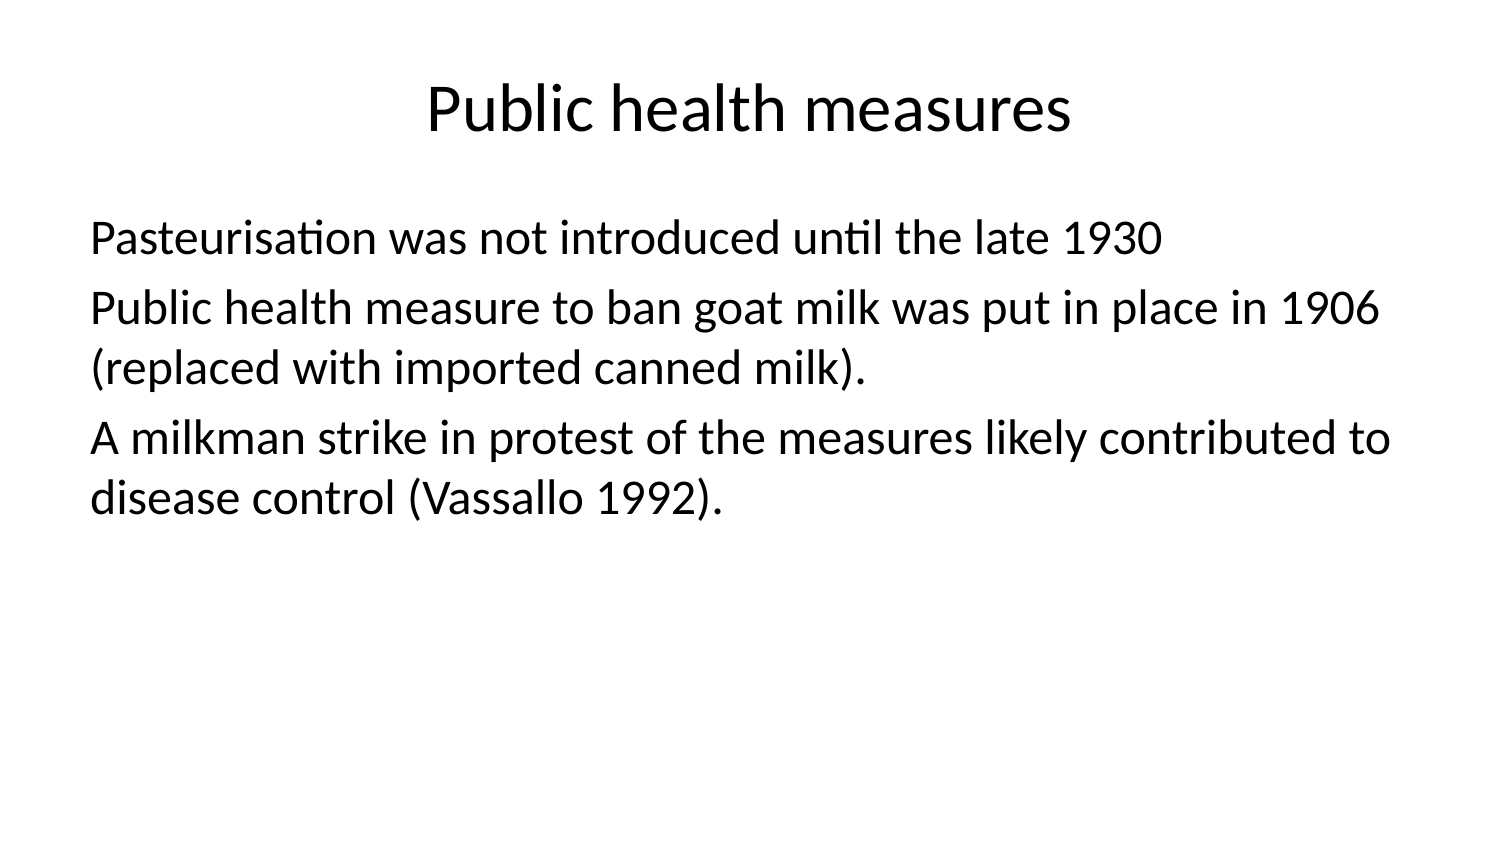

# Public health measures
Pasteurisation was not introduced until the late 1930
Public health measure to ban goat milk was put in place in 1906 (replaced with imported canned milk).
A milkman strike in protest of the measures likely contributed to disease control (Vassallo 1992).